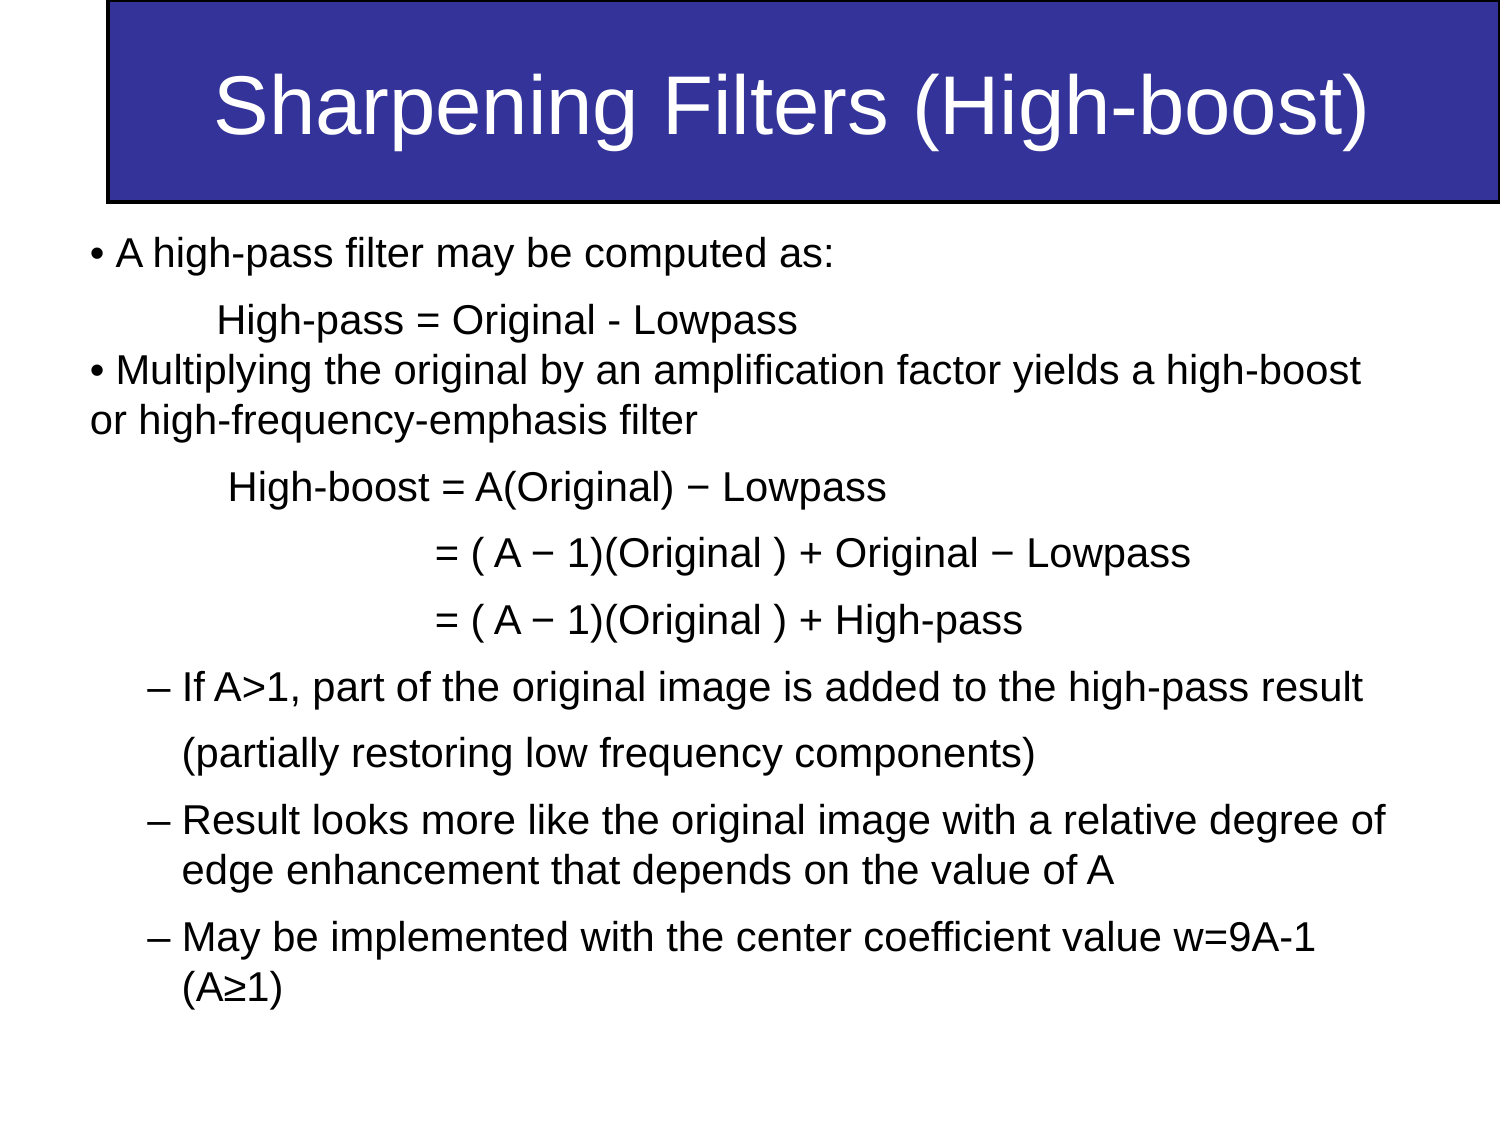

Sharpening Filters (High-boost)
• A high-pass filter may be computed as:
           High-pass = Original - Lowpass
• Multiplying the original by an amplification factor yields a high-boost or high-frequency-emphasis filter
            High-boost = A(Original) − Lowpass
                              = ( A − 1)(Original ) + Original − Lowpass
                              = ( A − 1)(Original ) + High-pass
     – If A>1, part of the original image is added to the high-pass result
        (partially restoring low frequency components)
     – Result looks more like the original image with a relative degree of           edge enhancement that depends on the value of A
     – May be implemented with the center coefficient value w=9A-1                 (A≥1)